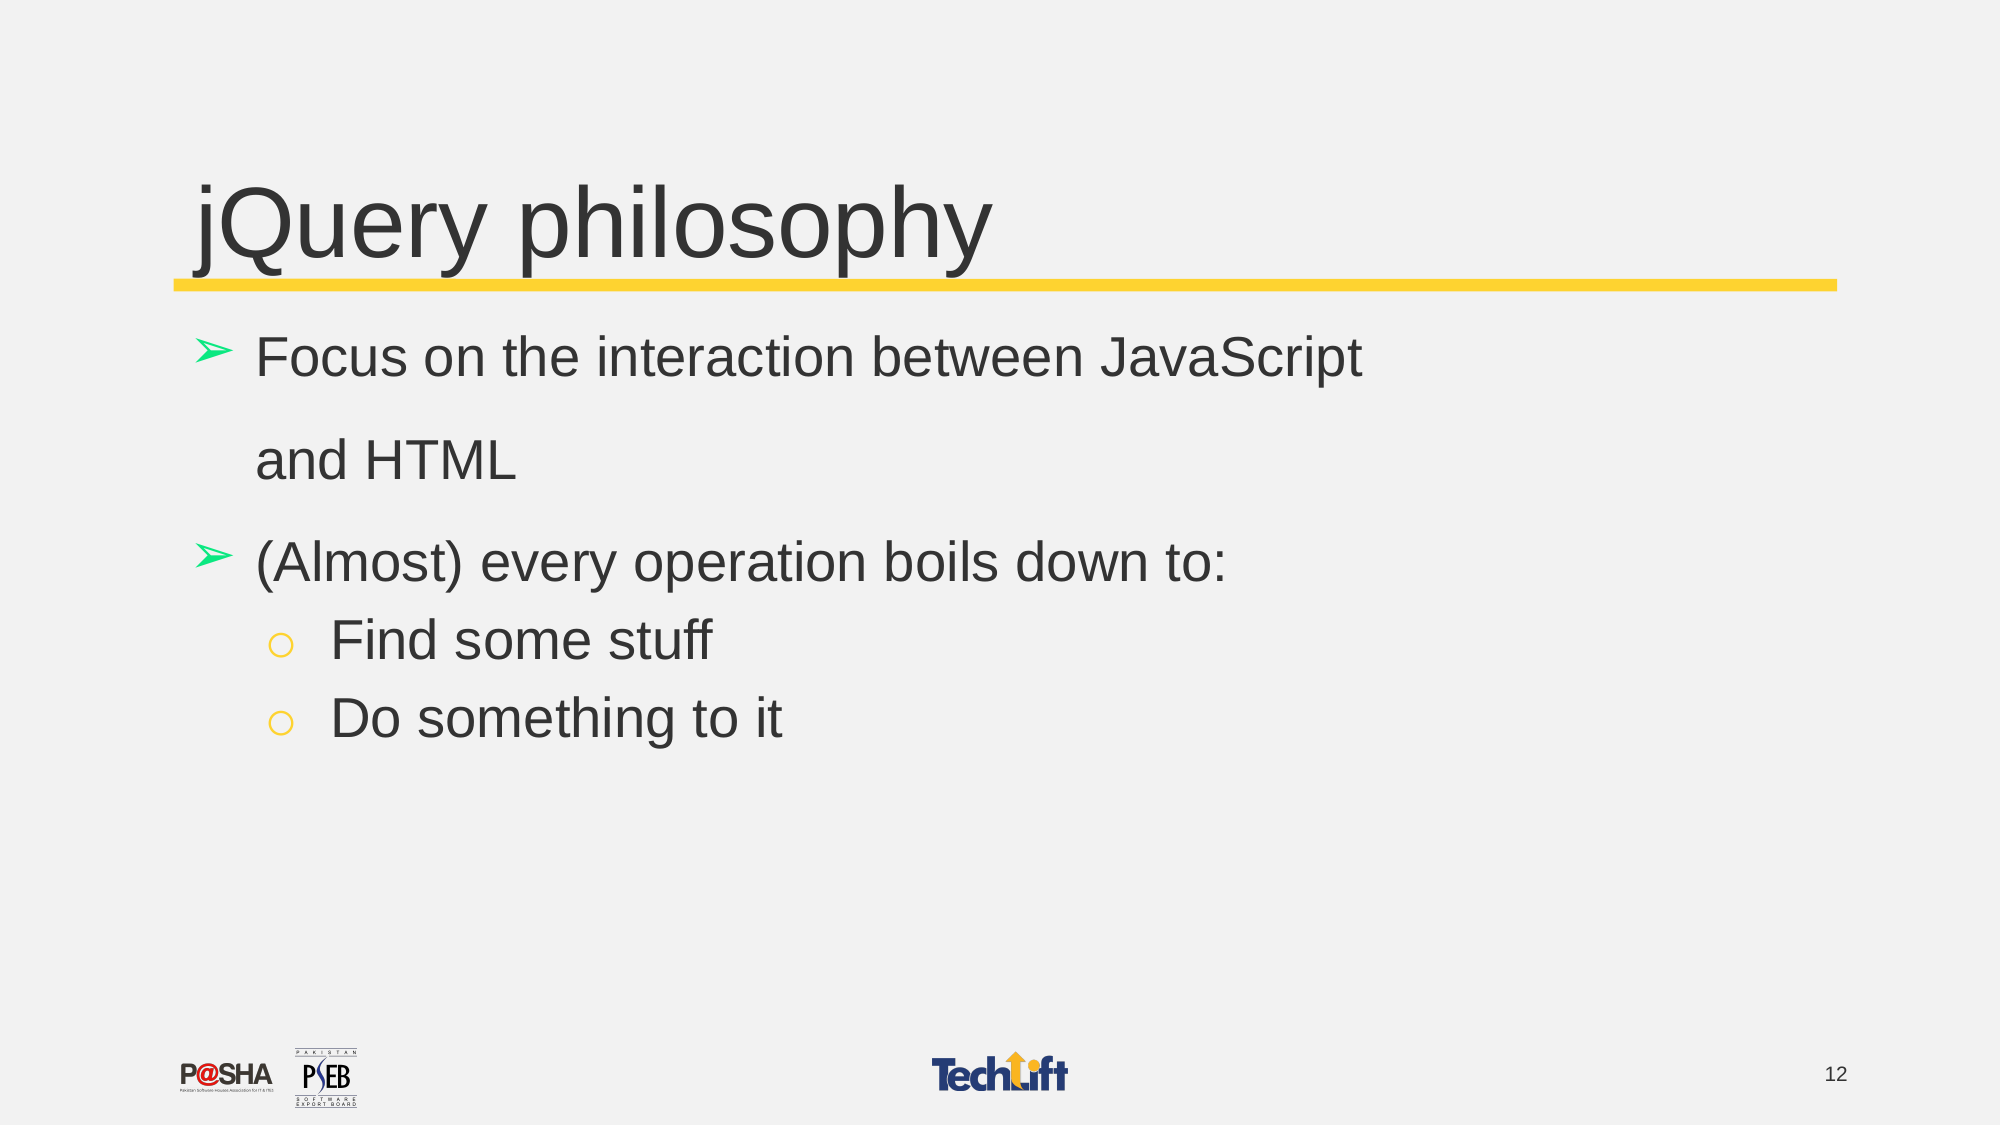

# jQuery philosophy
Focus on the interaction between JavaScript
and HTML
(Almost) every operation boils down to:
Find some stuff
Do something to it
12